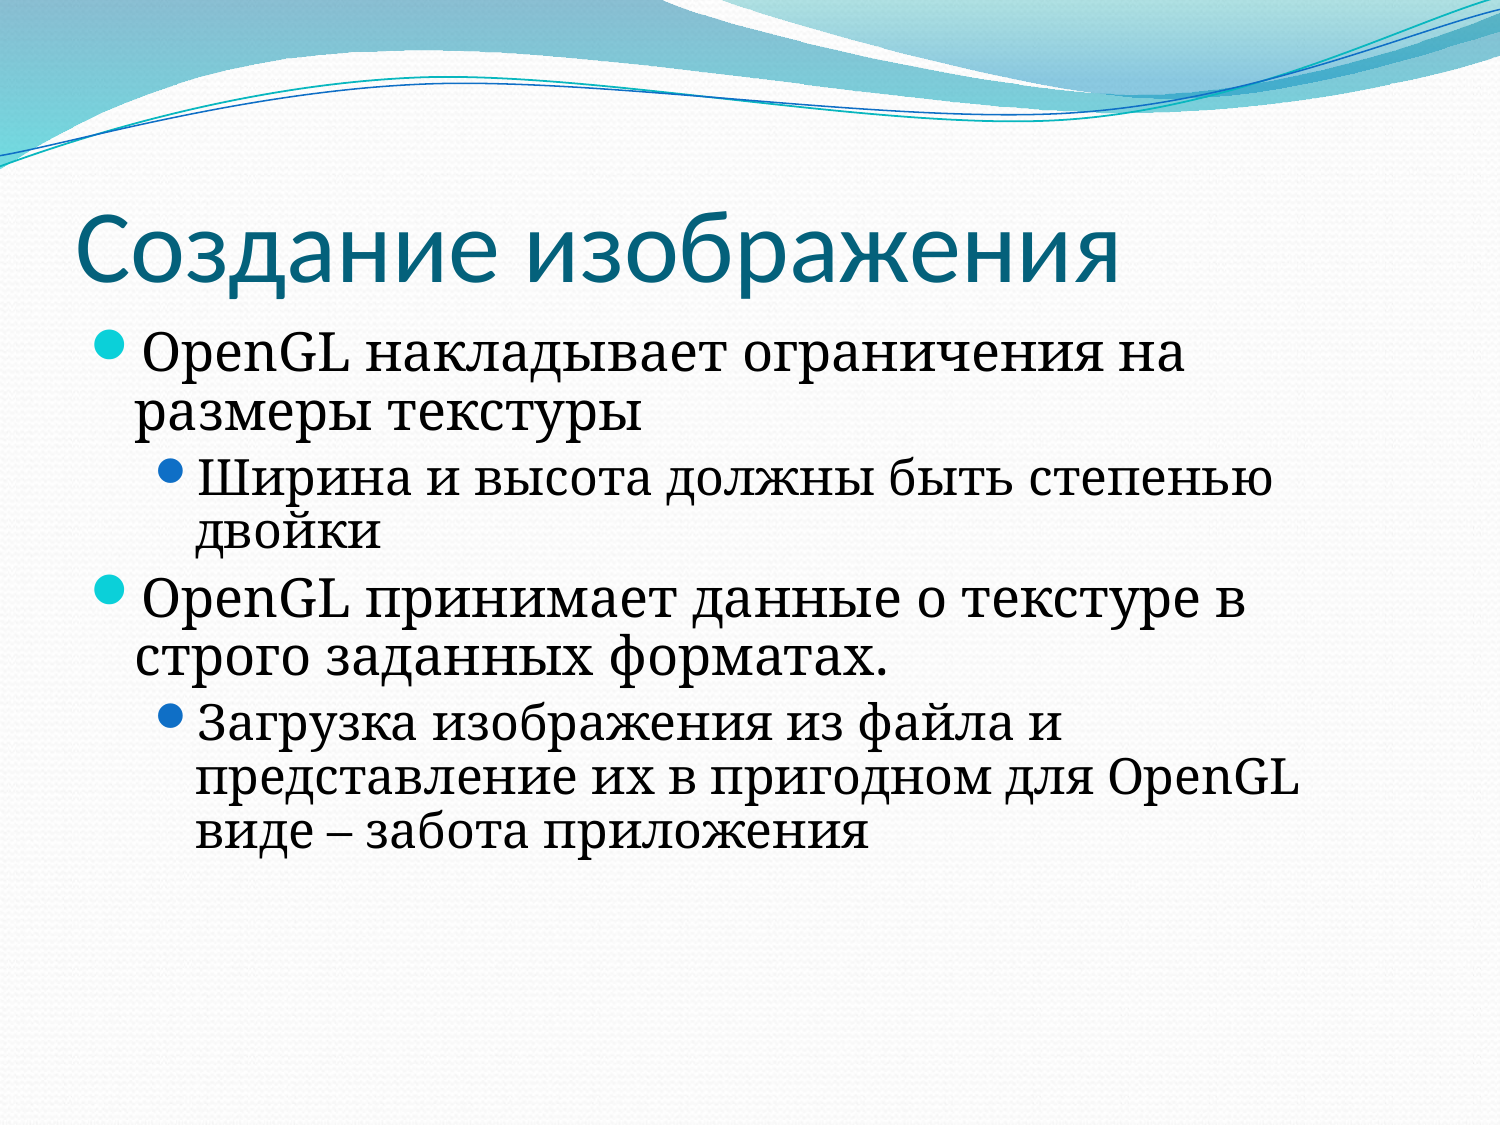

# Создание изображения
OpenGL накладывает ограничения на размеры текстуры
Ширина и высота должны быть степенью двойки
OpenGL принимает данные о текстуре в строго заданных форматах.
Загрузка изображения из файла и представление их в пригодном для OpenGL виде – забота приложения